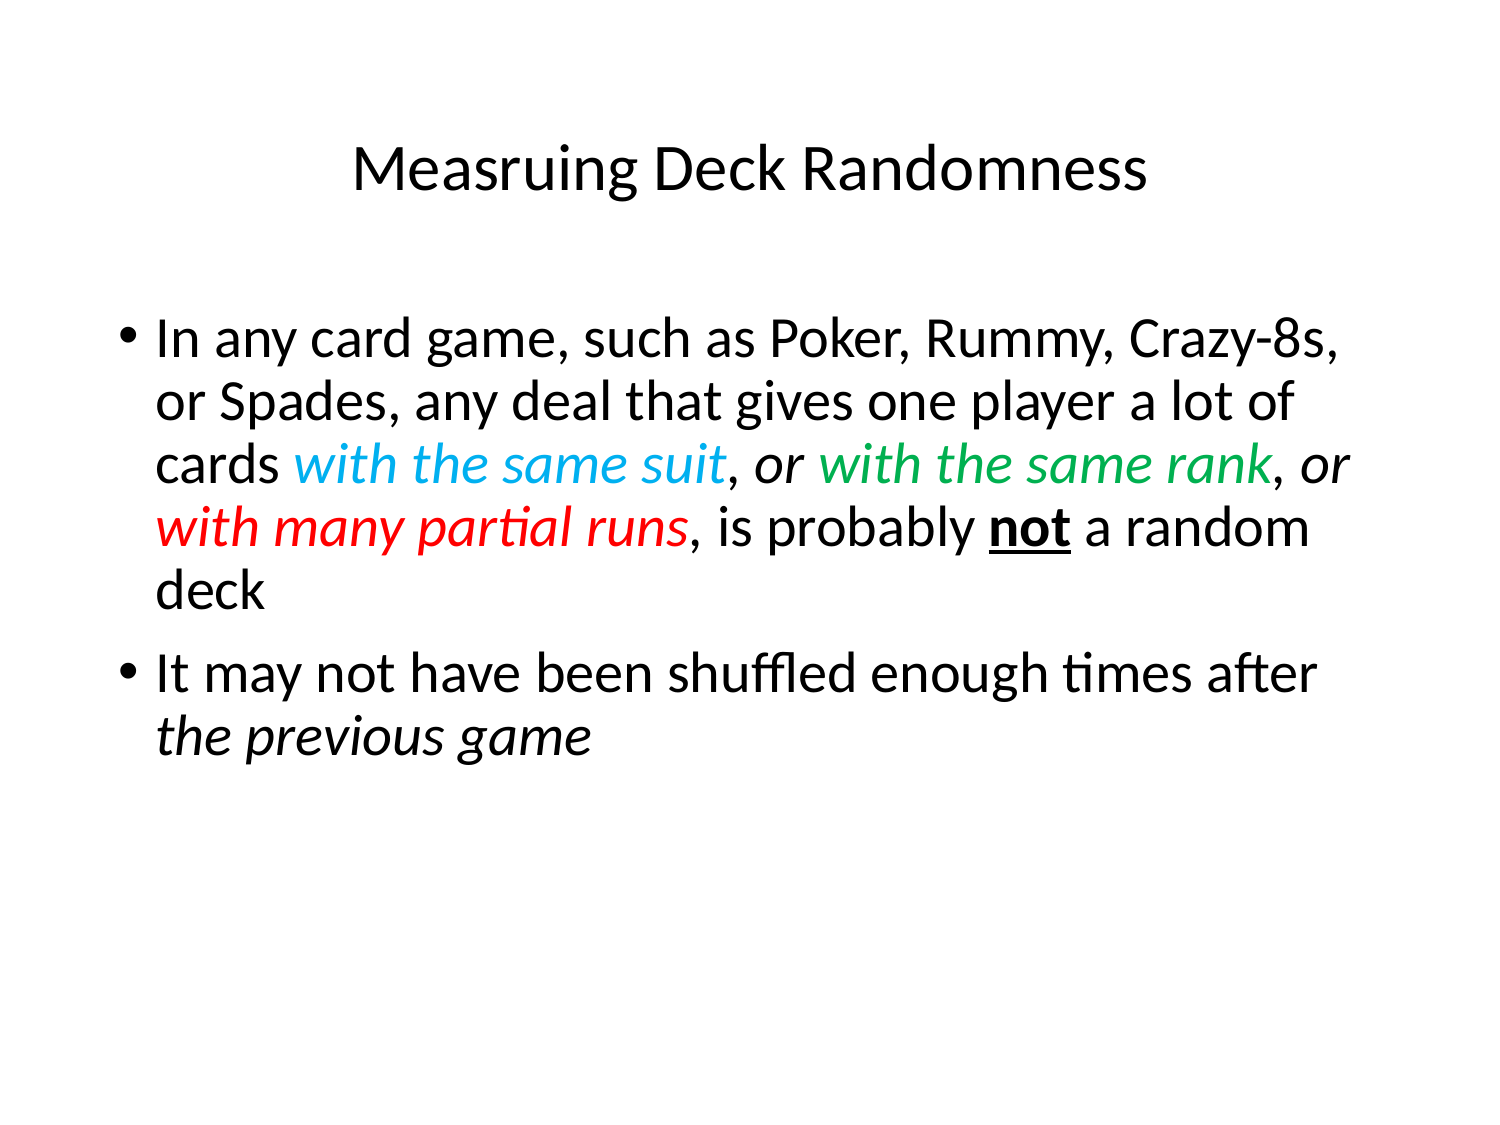

# Measruing Deck Randomness
In any card game, such as Poker, Rummy, Crazy-8s, or Spades, any deal that gives one player a lot of cards with the same suit, or with the same rank, or with many partial runs, is probably not a random deck
It may not have been shuffled enough times after the previous game